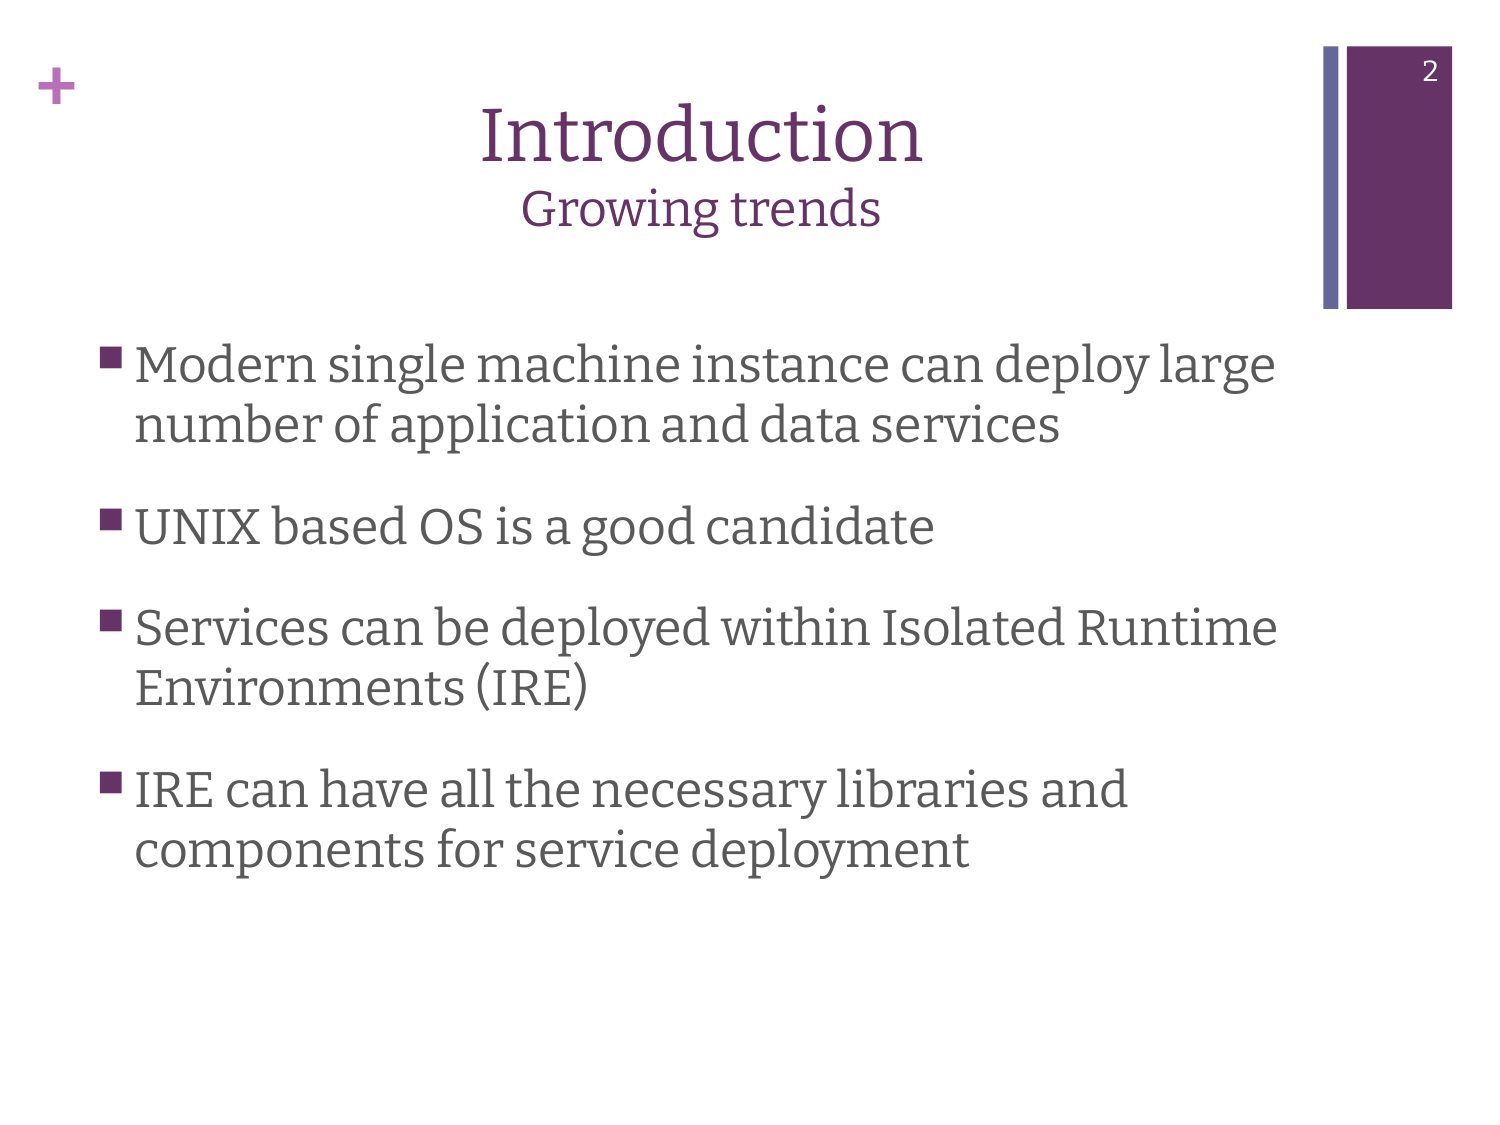

2
# Introduction Growing trends
Modern single machine instance can deploy large number of application and data services
UNIX based OS is a good candidate
Services can be deployed within Isolated Runtime Environments (IRE)
IRE can have all the necessary libraries and components for service deployment